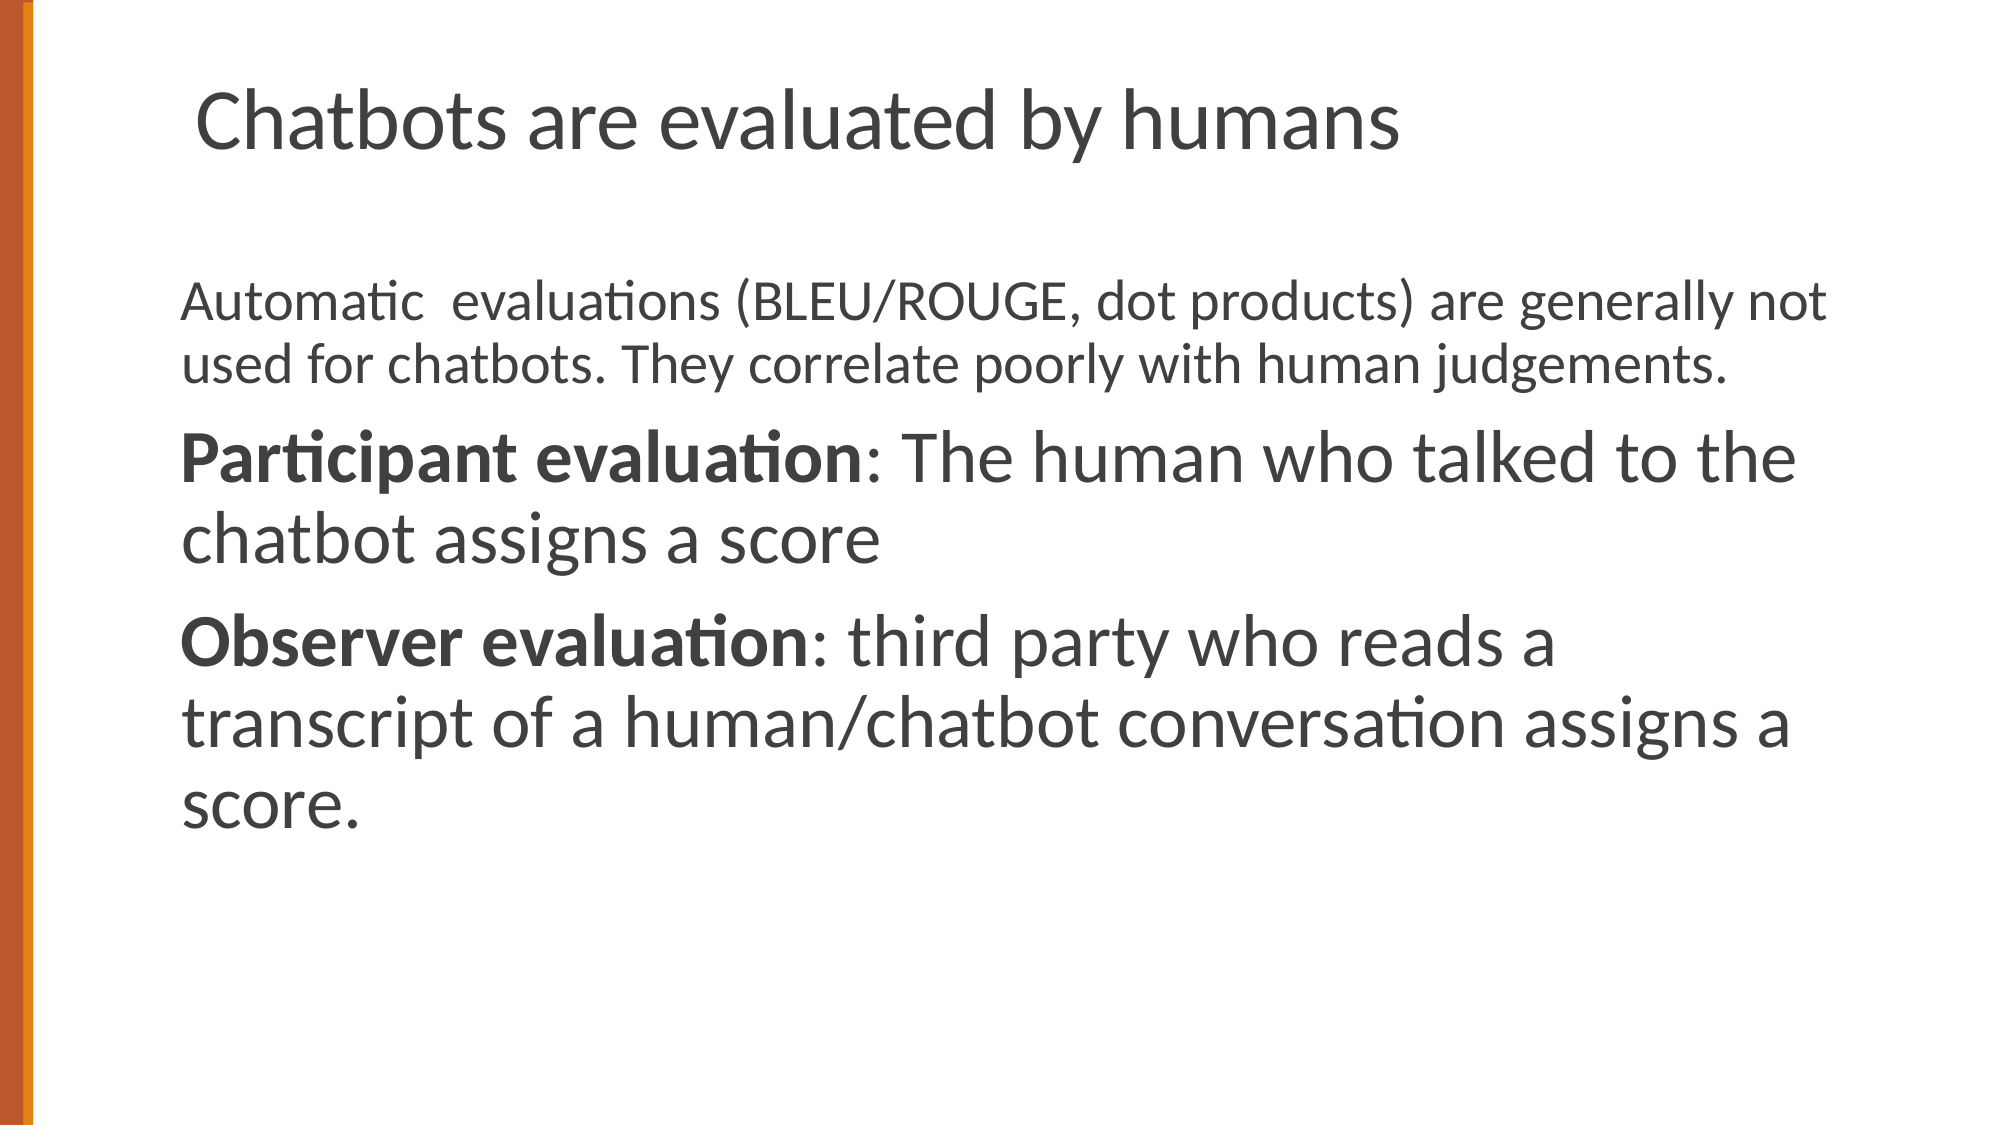

# Chatbots are evaluated by humans
Automatic  evaluations (BLEU/ROUGE, dot products) are generally not used for chatbots. They correlate poorly with human judgements.
Participant evaluation: The human who talked to the chatbot assigns a score
Observer evaluation: third party who reads a transcript of a human/chatbot conversation assigns a score.